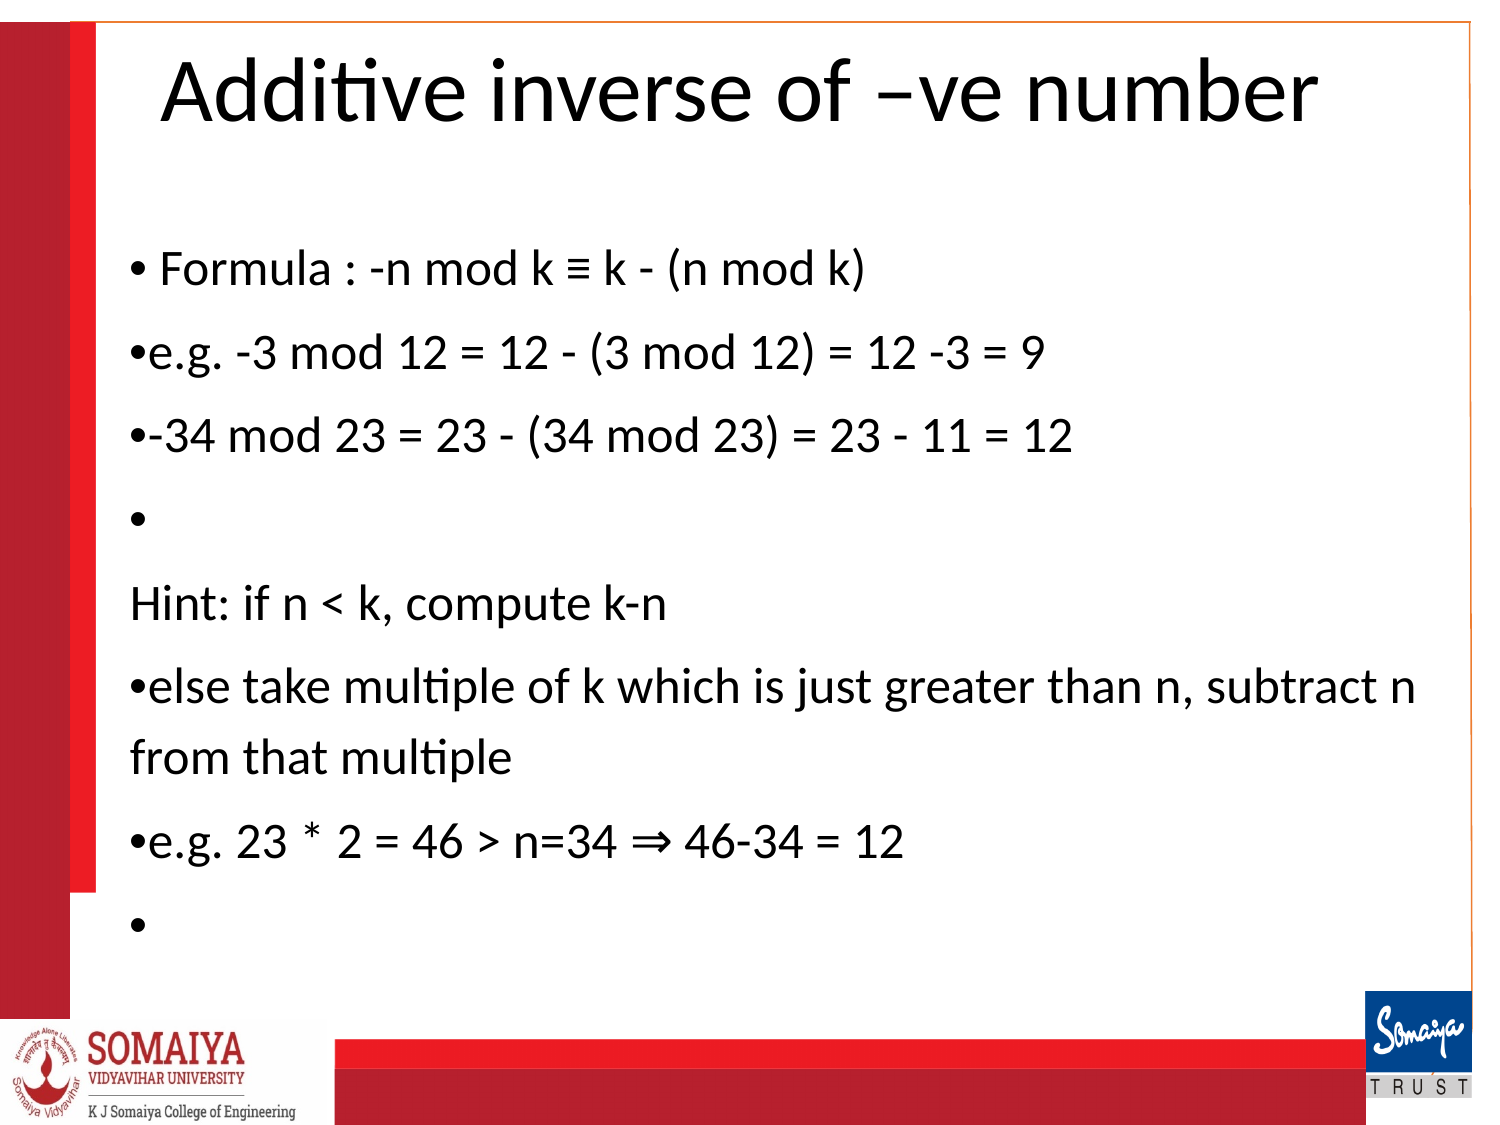

# Additive inverse of –ve number
• Formula : -n mod k ≡ k - (n mod k)
•e.g. -3 mod 12 = 12 - (3 mod 12) = 12 -3 = 9
•-34 mod 23 = 23 - (34 mod 23) = 23 - 11 = 12
•
Hint: if n < k, compute k-n
•else take multiple of k which is just greater than n, subtract n from that multiple
•e.g. 23 * 2 = 46 > n=34 ⇒ 46-34 = 12
•